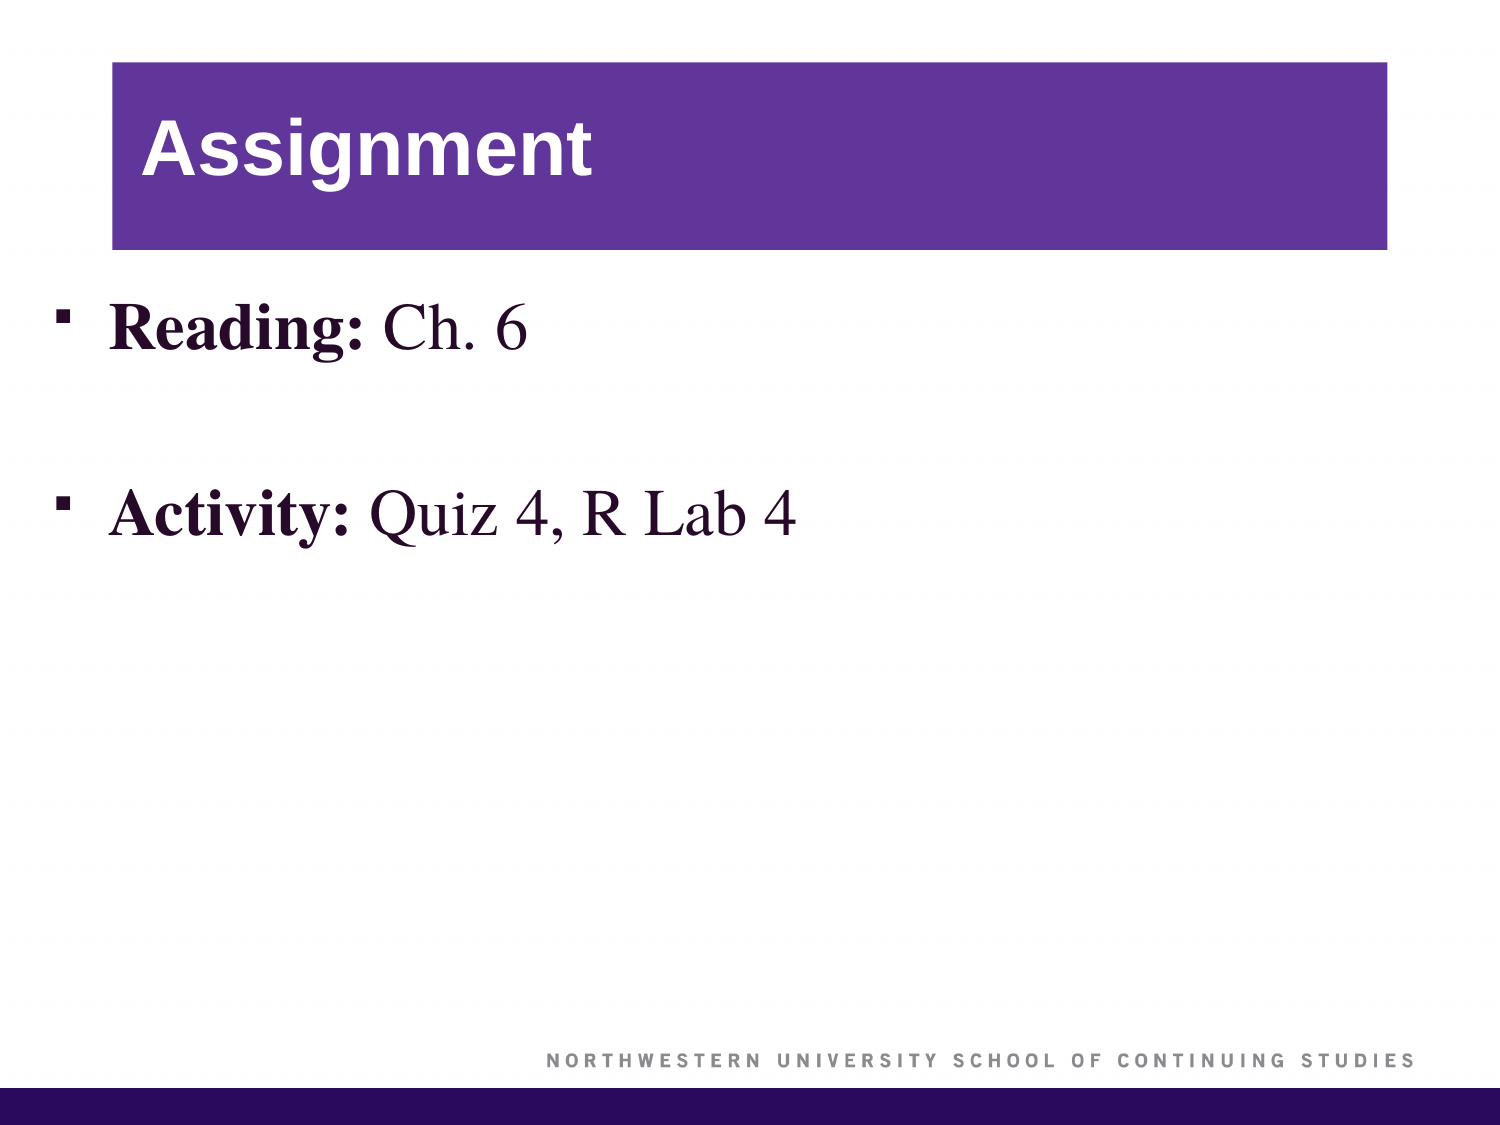

# Assignment
Reading: Ch. 6

Activity: Quiz 4, R Lab 4